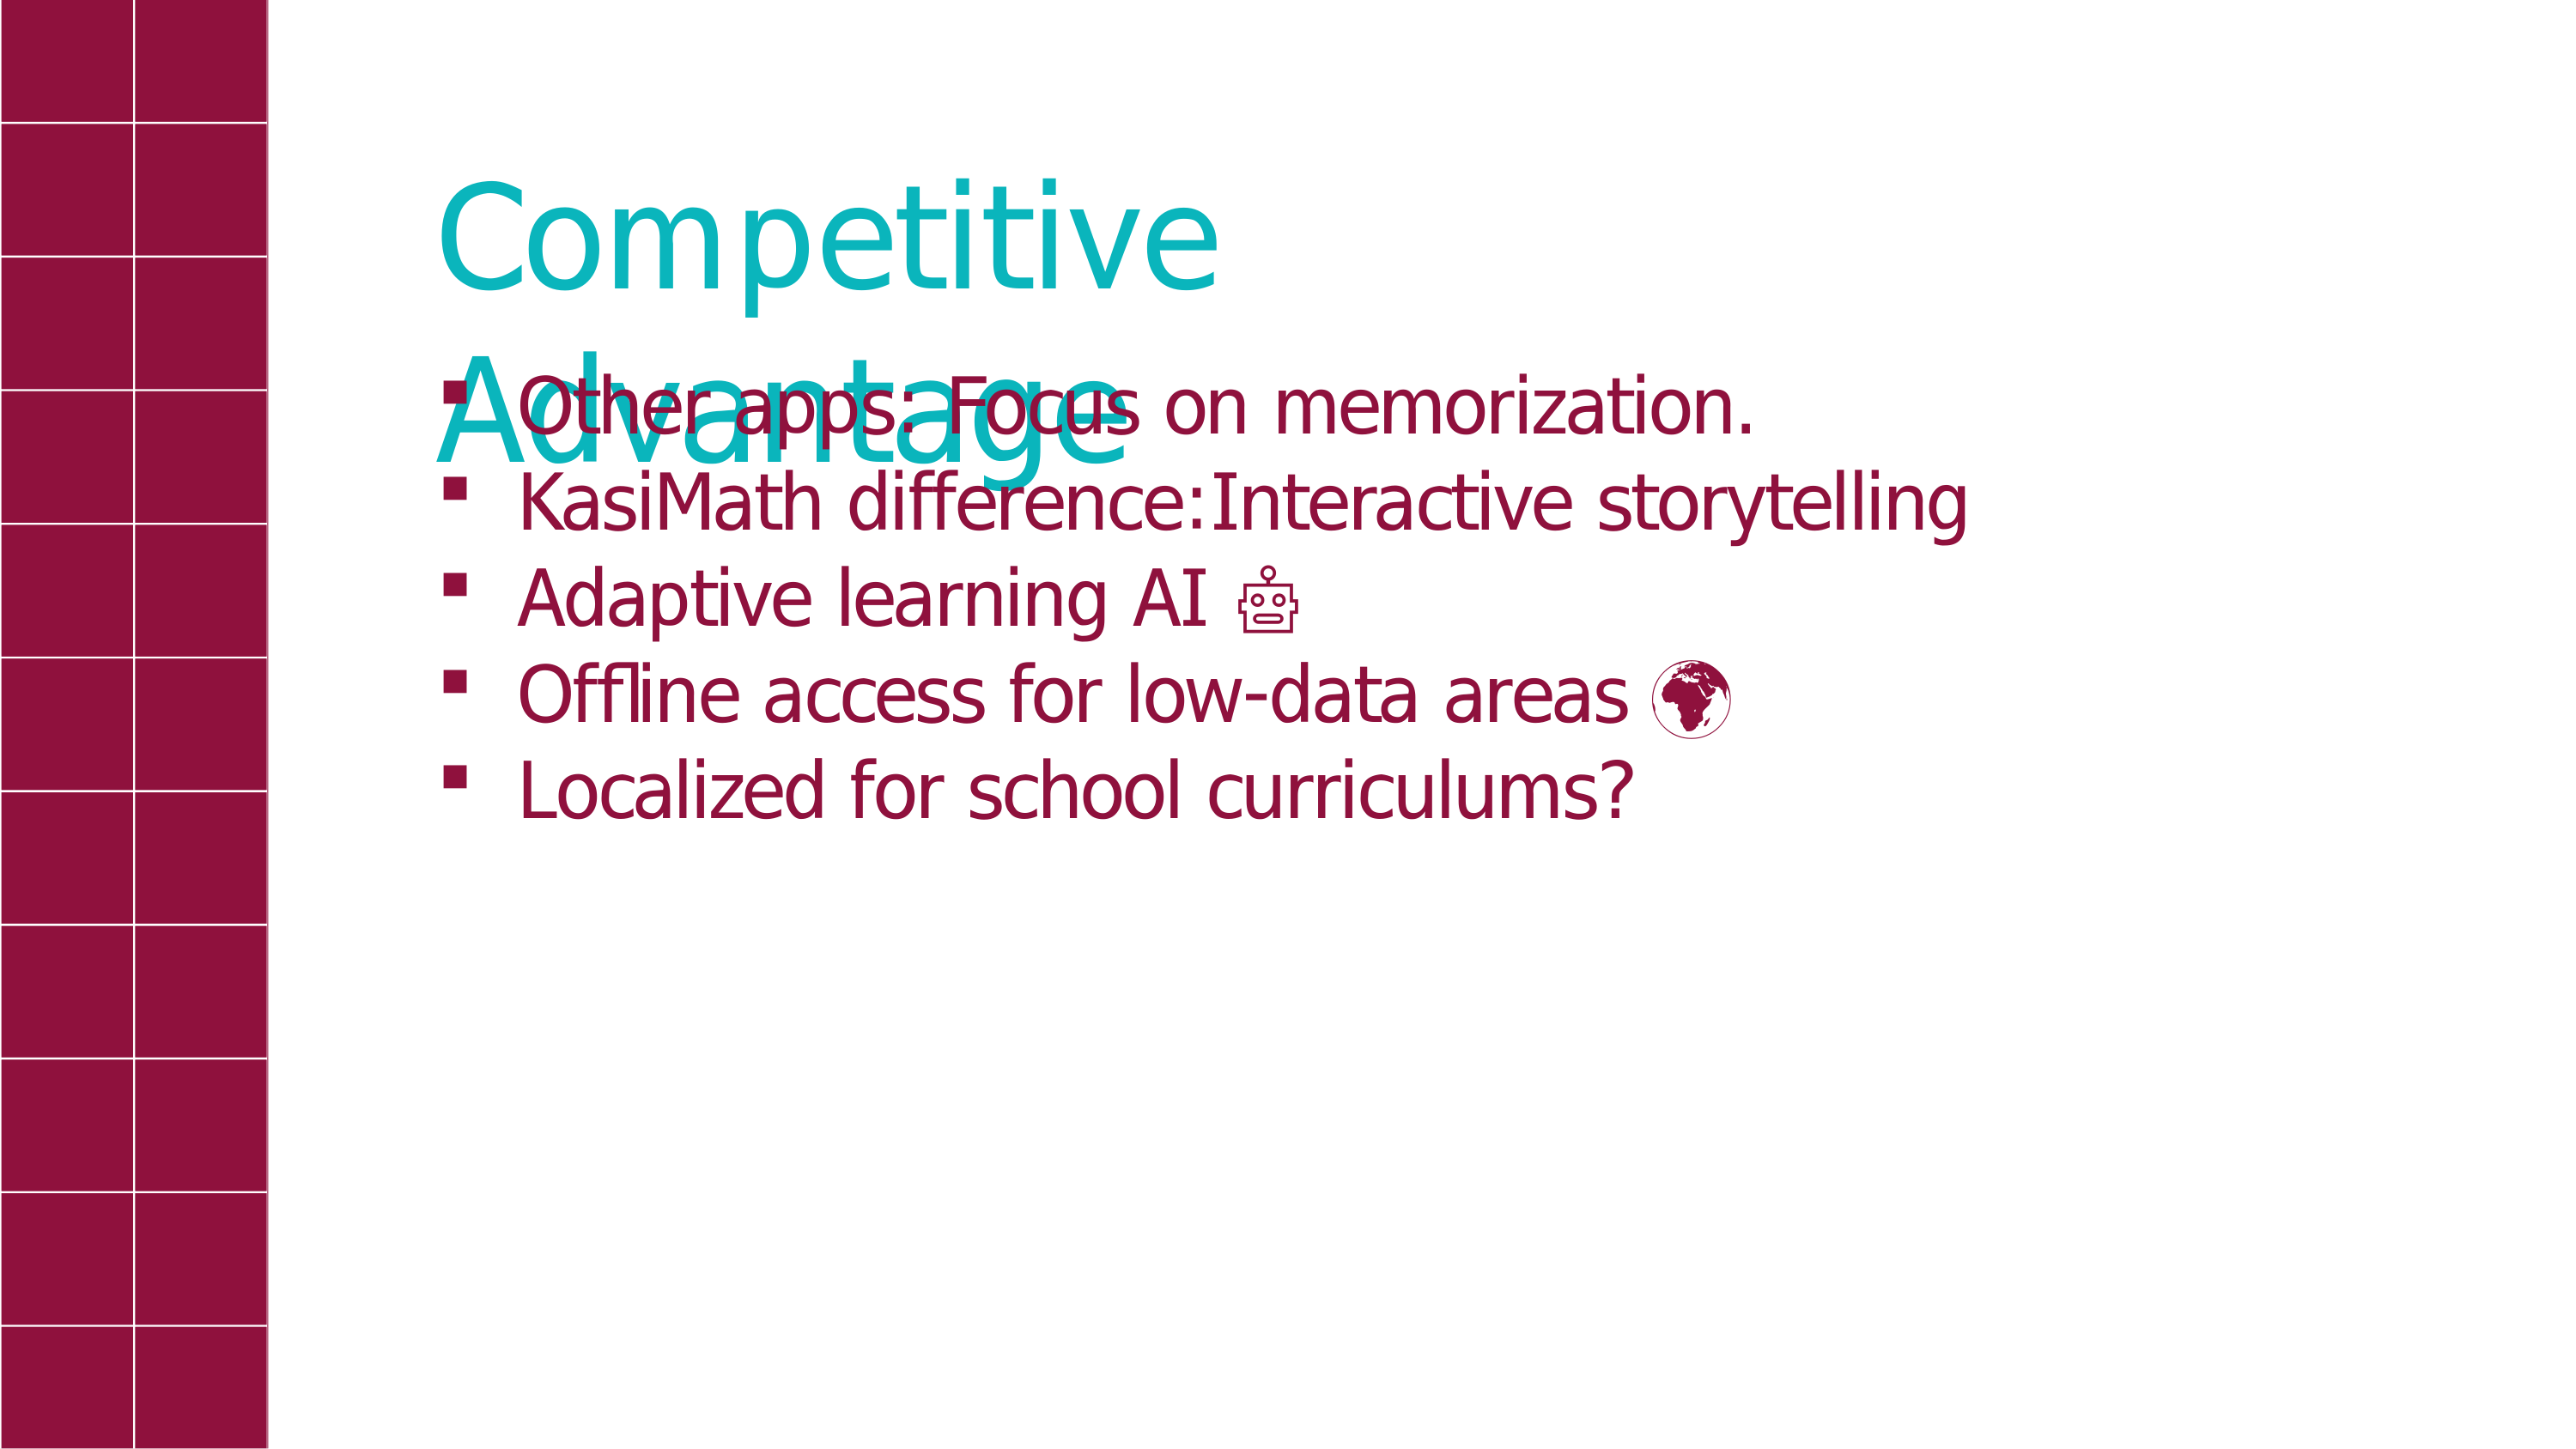

# Competitive Advantage
Other apps: Focus on memorization.
KasiMath difference:Interactive storytelling
Adaptive learning AI 🤖
Offline access for low-data areas 🌍
Localized for school curriculums?